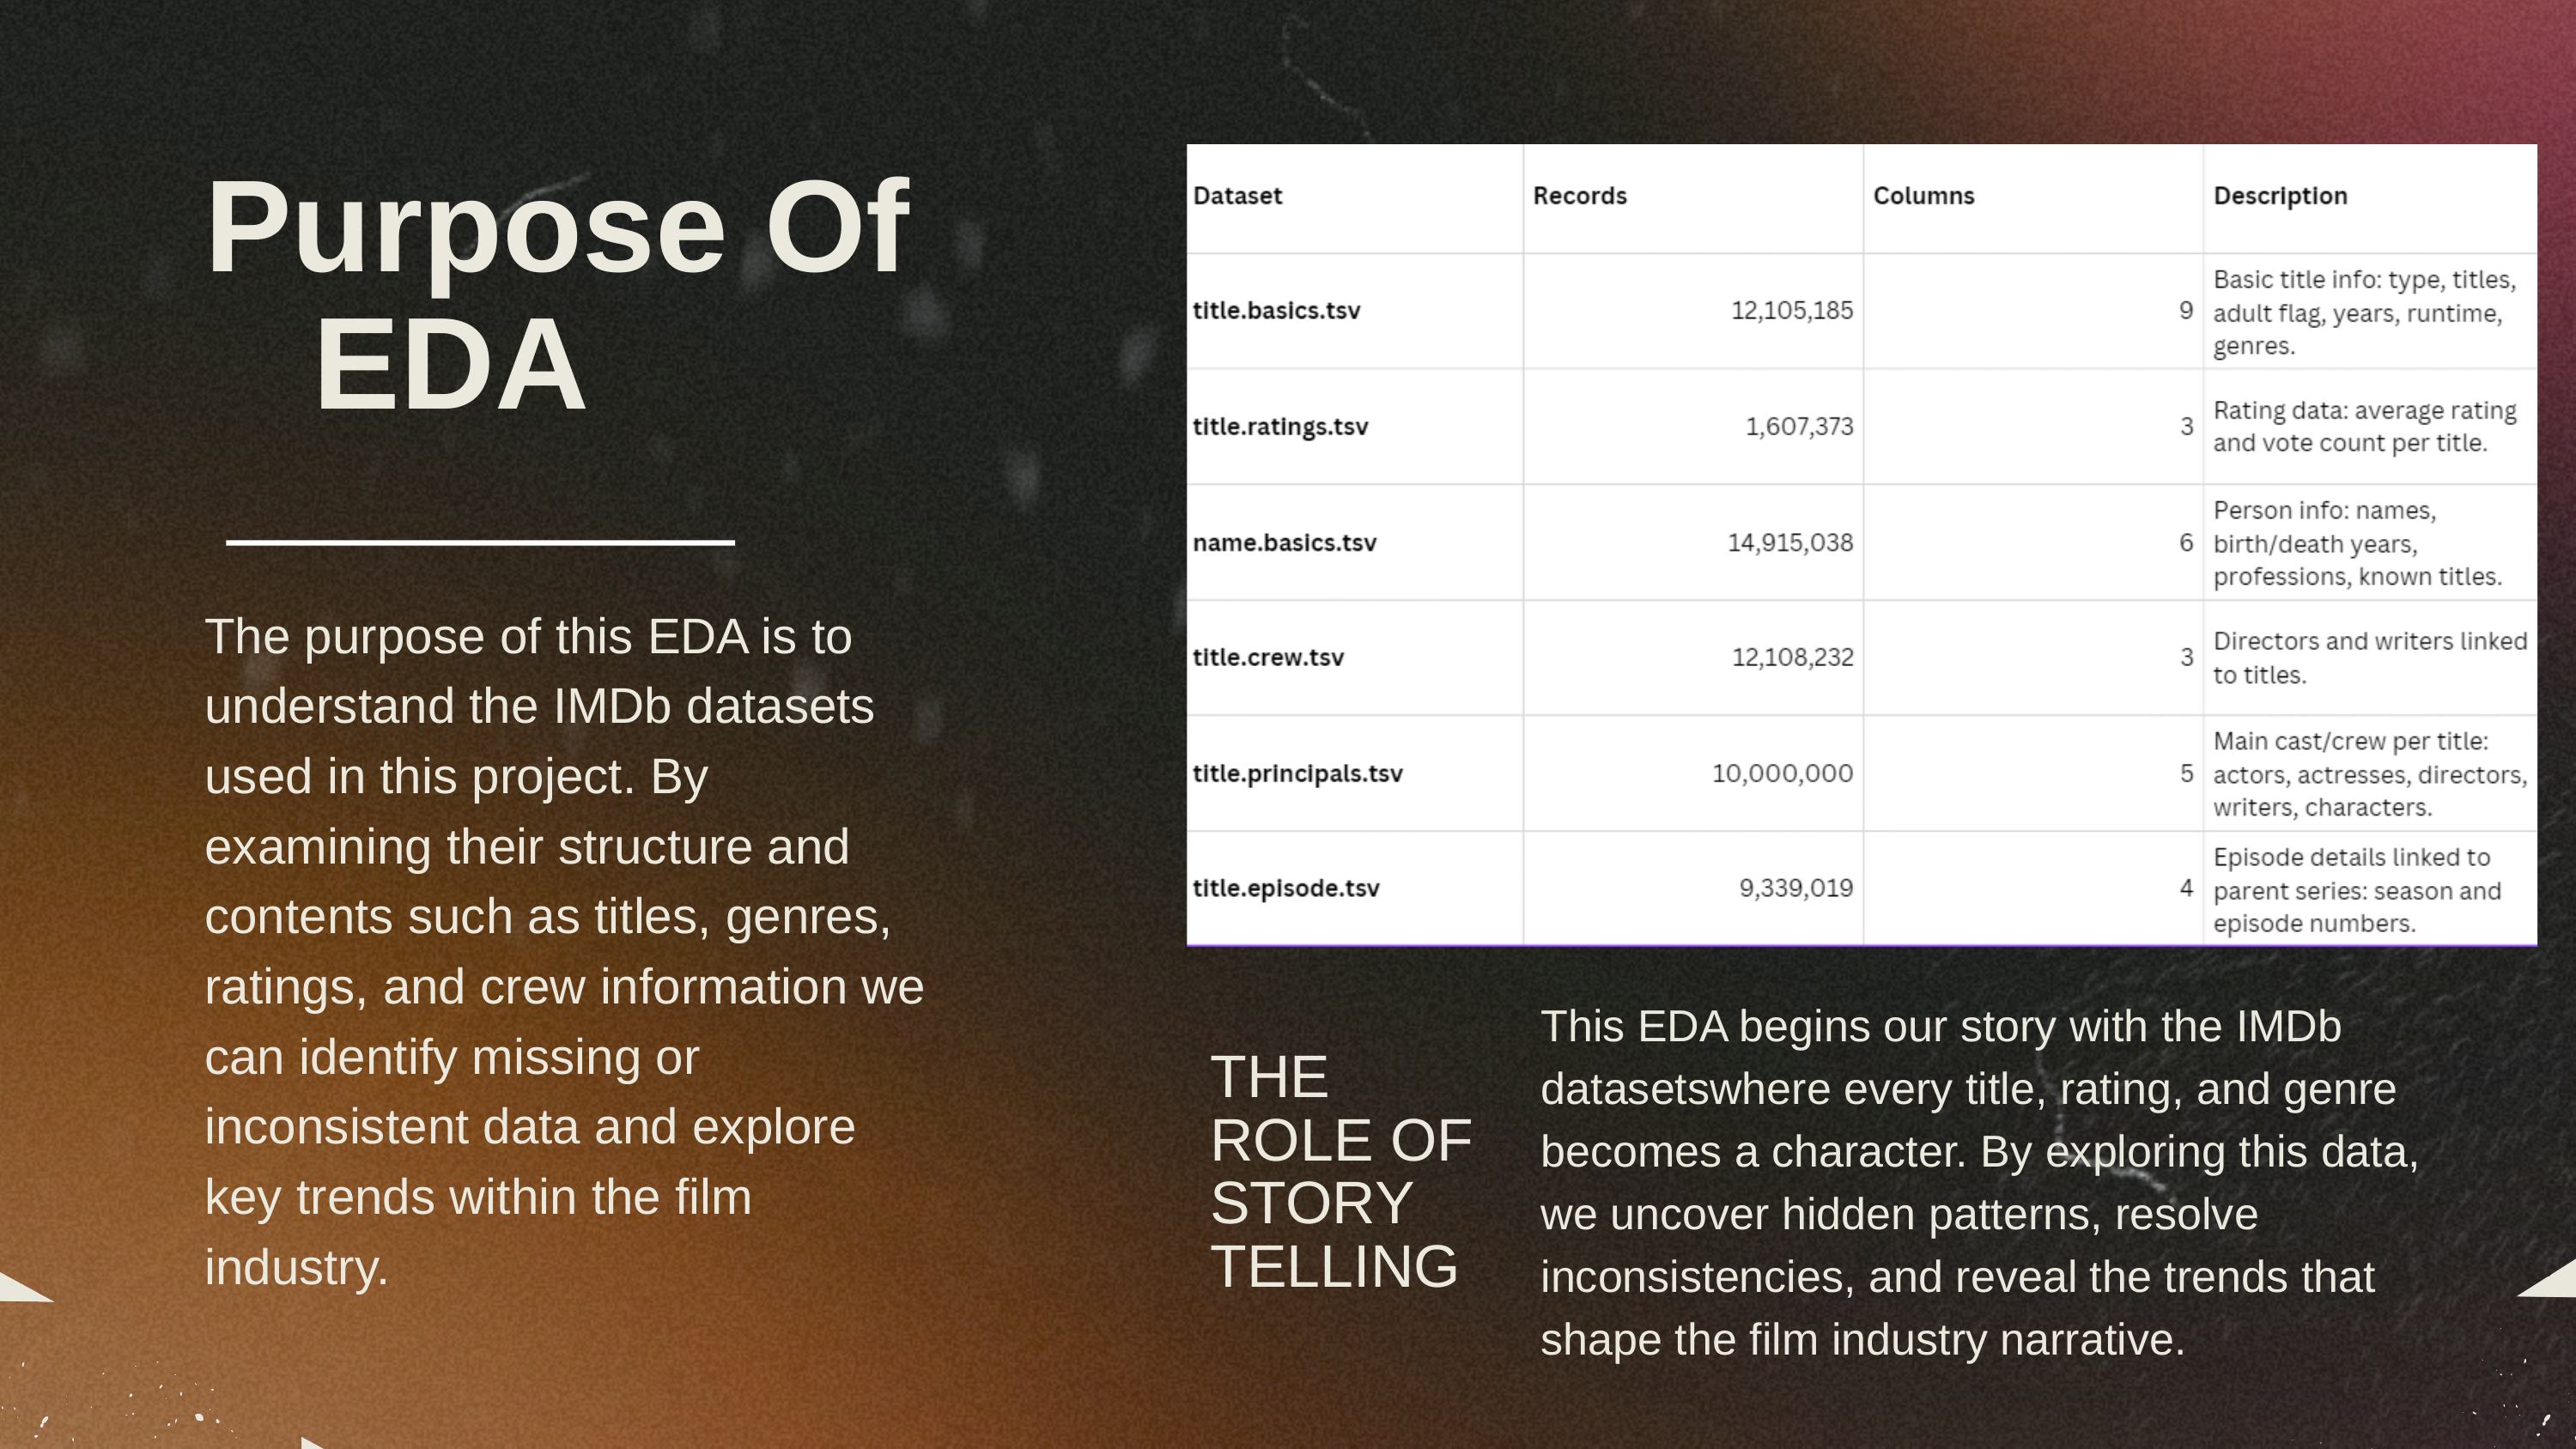

Purpose Of       EDA

The purpose of this EDA is to understand the IMDb datasets used in this project. By examining their structure and contents such as titles, genres, ratings, and crew information we can identify missing or inconsistent data and explore key trends within the film industry.
This EDA begins our story with the IMDb datasetswhere every title, rating, and genre becomes a character. By exploring this data, we uncover hidden patterns, resolve inconsistencies, and reveal the trends that shape the film industry narrative.
THE ROLE OF STORY TELLING